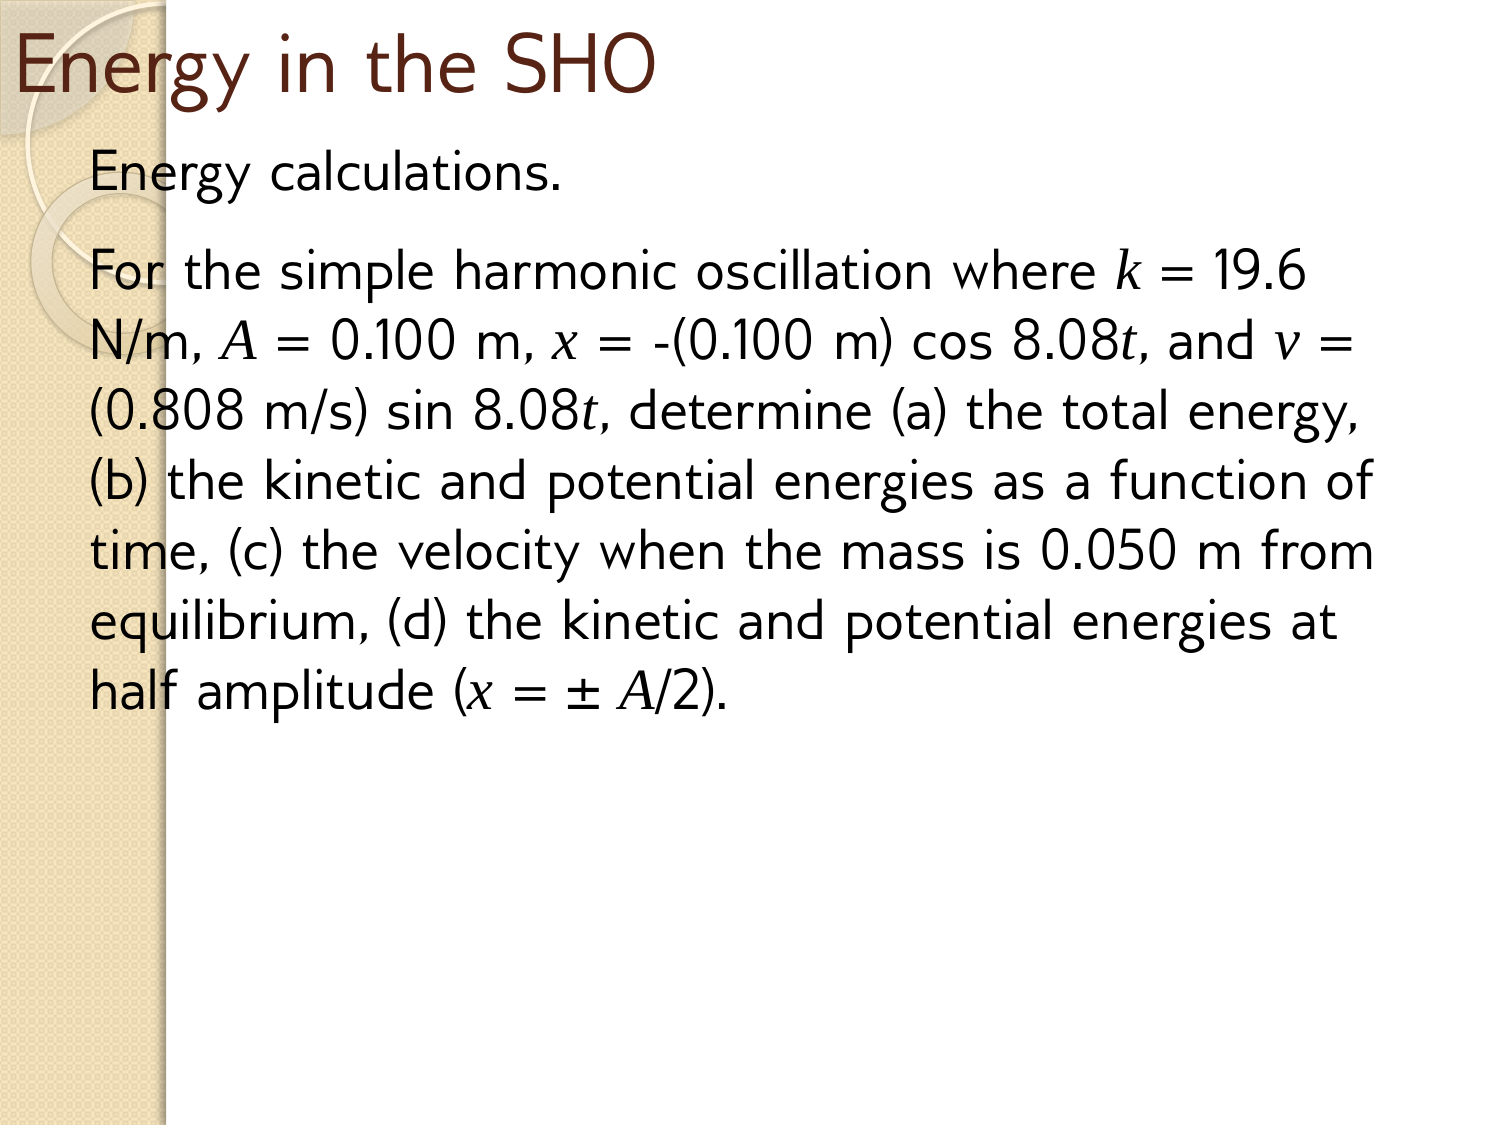

# Energy in the SHO
Energy calculations.
For the simple harmonic oscillation where k = 19.6 N/m, A = 0.100 m, x = -(0.100 m) cos 8.08t, and v = (0.808 m/s) sin 8.08t, determine (a) the total energy, (b) the kinetic and potential energies as a function of time, (c) the velocity when the mass is 0.050 m from equilibrium, (d) the kinetic and potential energies at half amplitude (x = ± A/2).